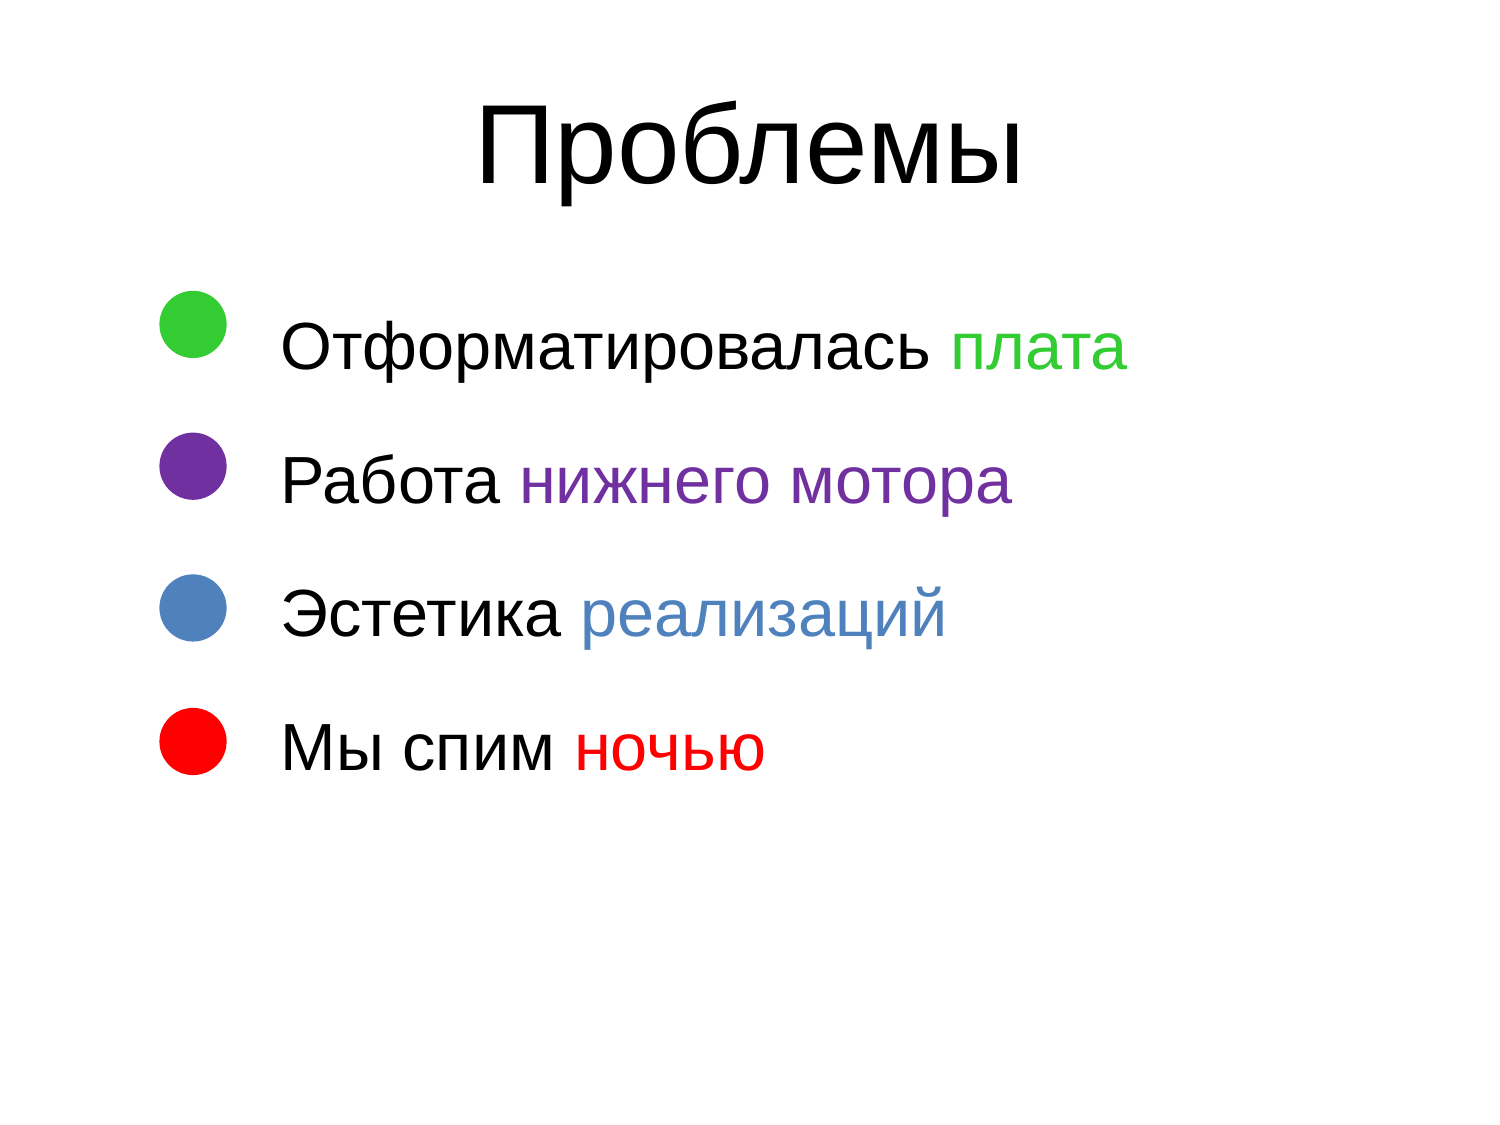

# Проблемы
Отформатировалась плата
Работа нижнего мотора
Эстетика реализаций
Мы спим ночью